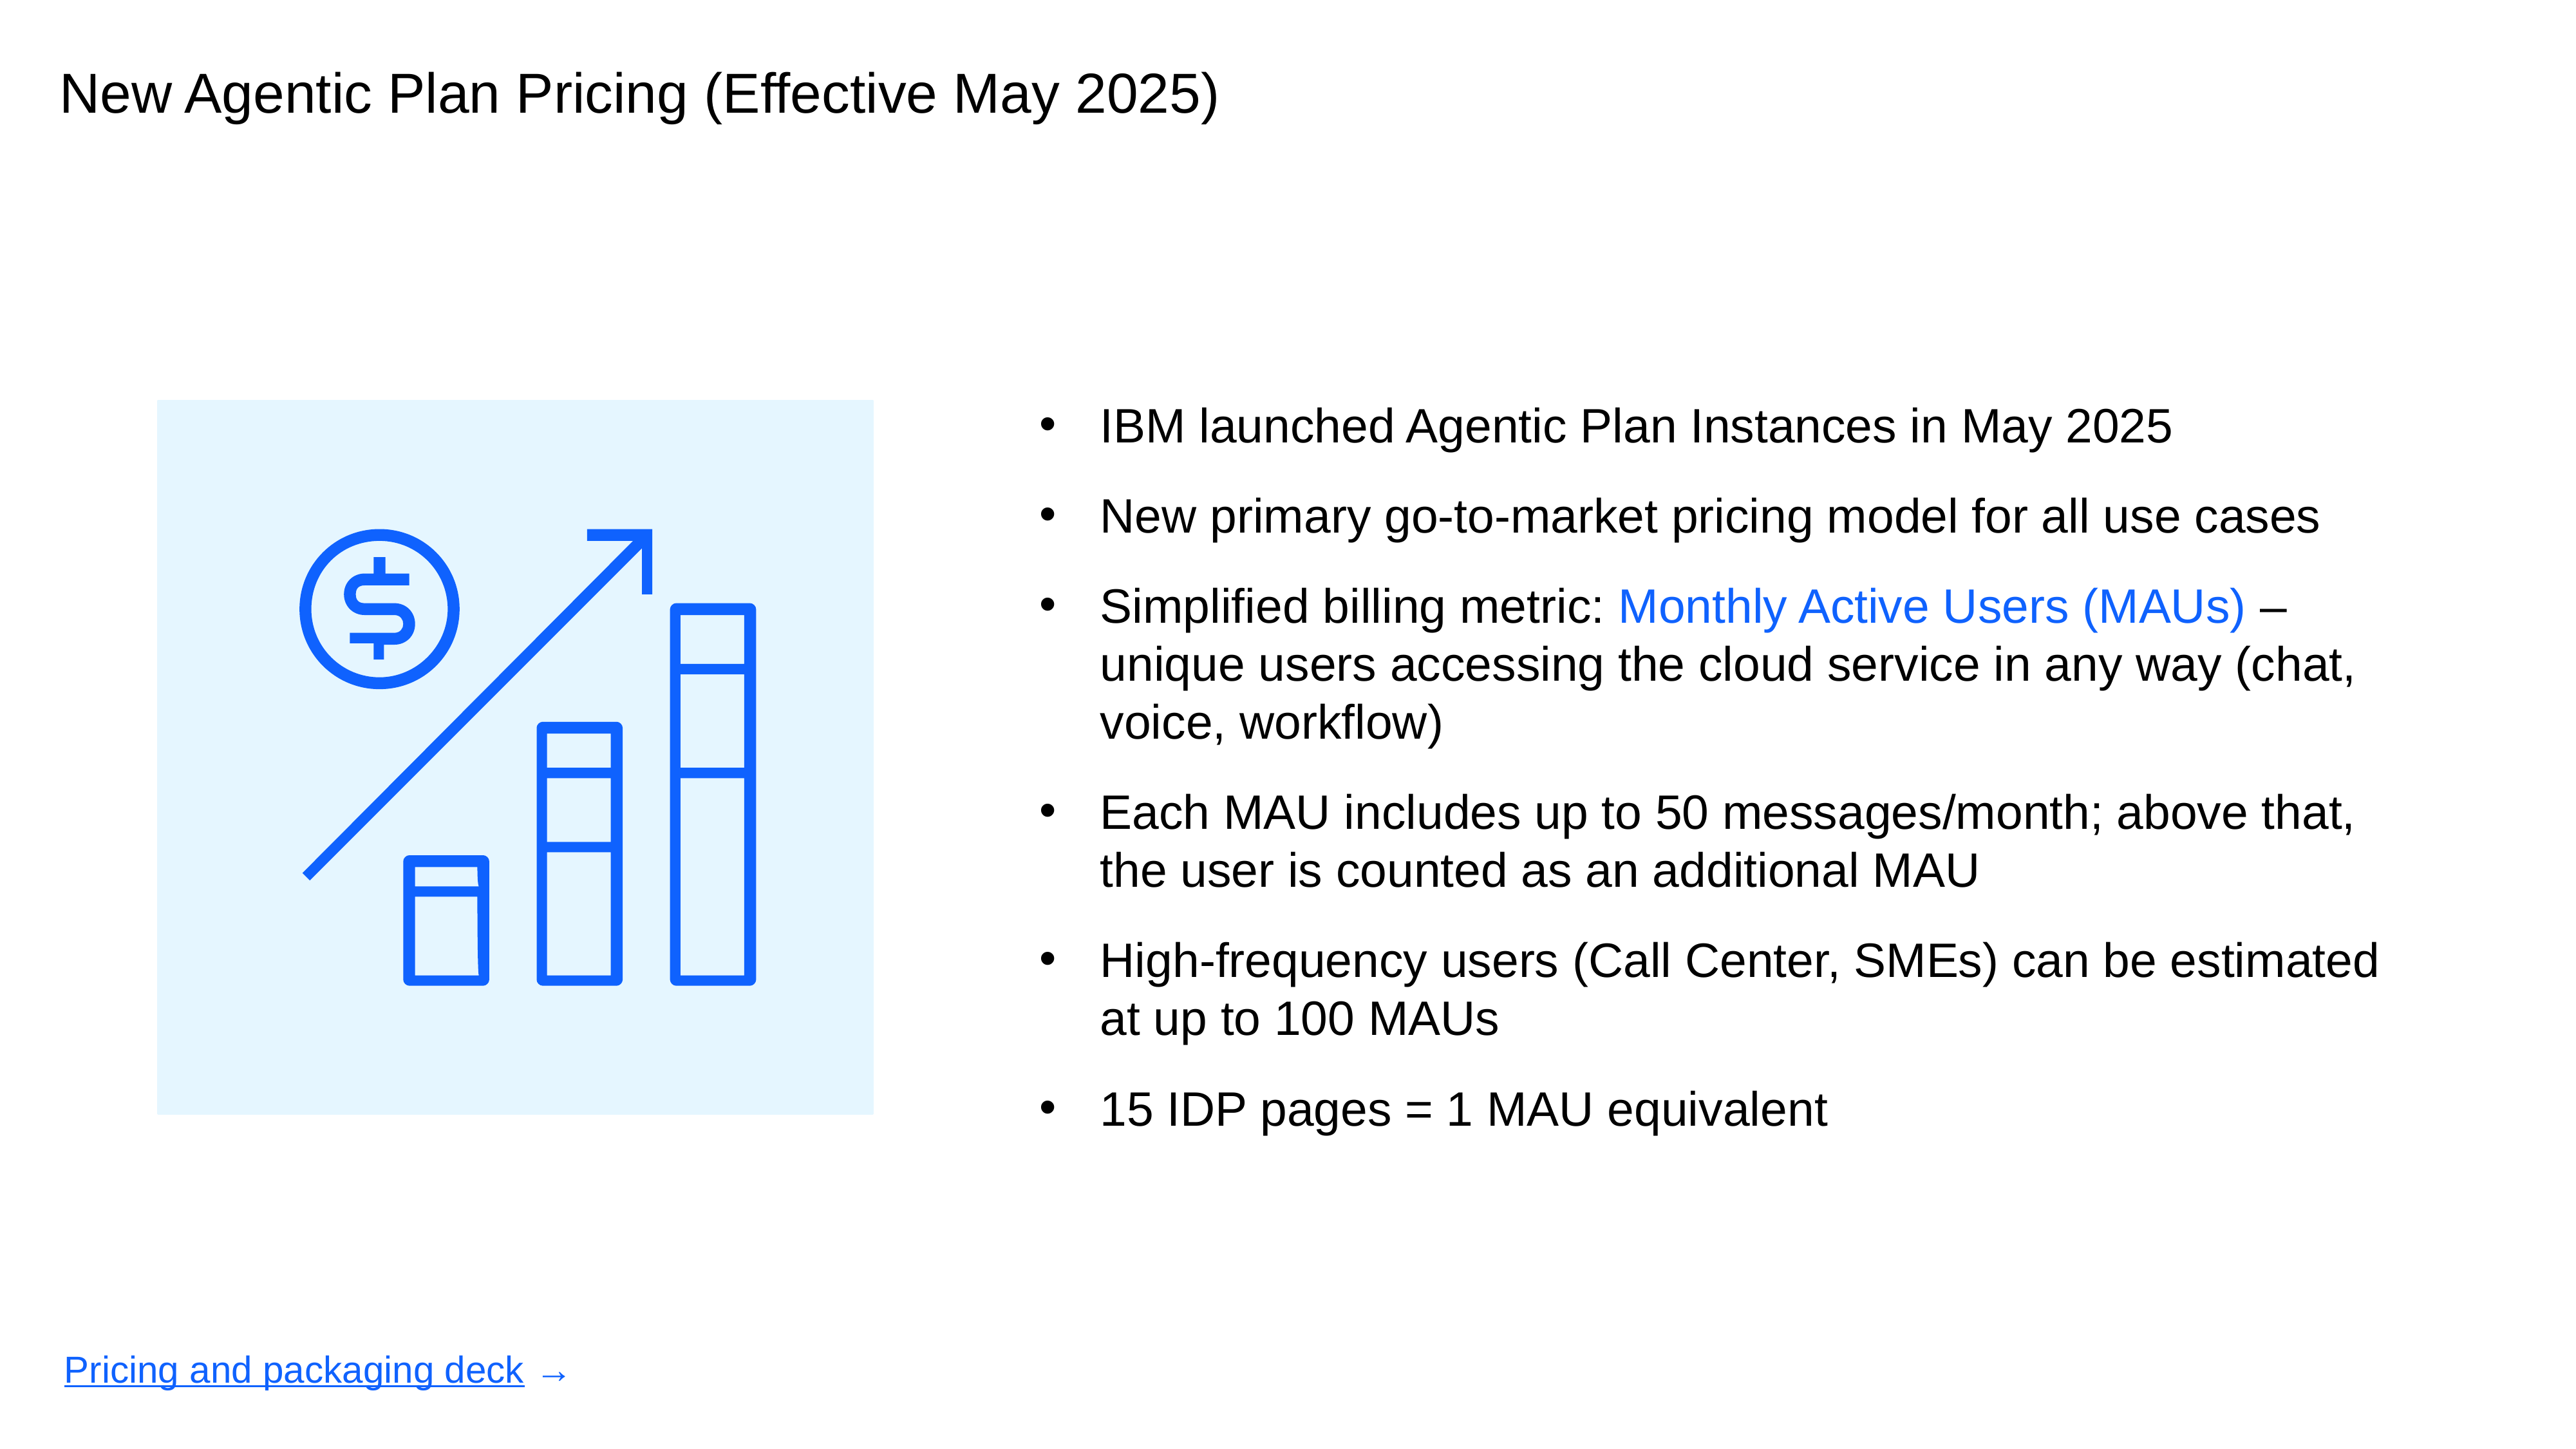

# New Agentic Plan Pricing (Effective May 2025)
IBM launched Agentic Plan Instances in May 2025
New primary go-to-market pricing model for all use cases
Simplified billing metric: Monthly Active Users (MAUs) –unique users accessing the cloud service in any way (chat, voice, workflow)
Each MAU includes up to 50 messages/month; above that, the user is counted as an additional MAU
High-frequency users (Call Center, SMEs) can be estimated at up to 100 MAUs
15 IDP pages = 1 MAU equivalent

Pricing and packaging deck →